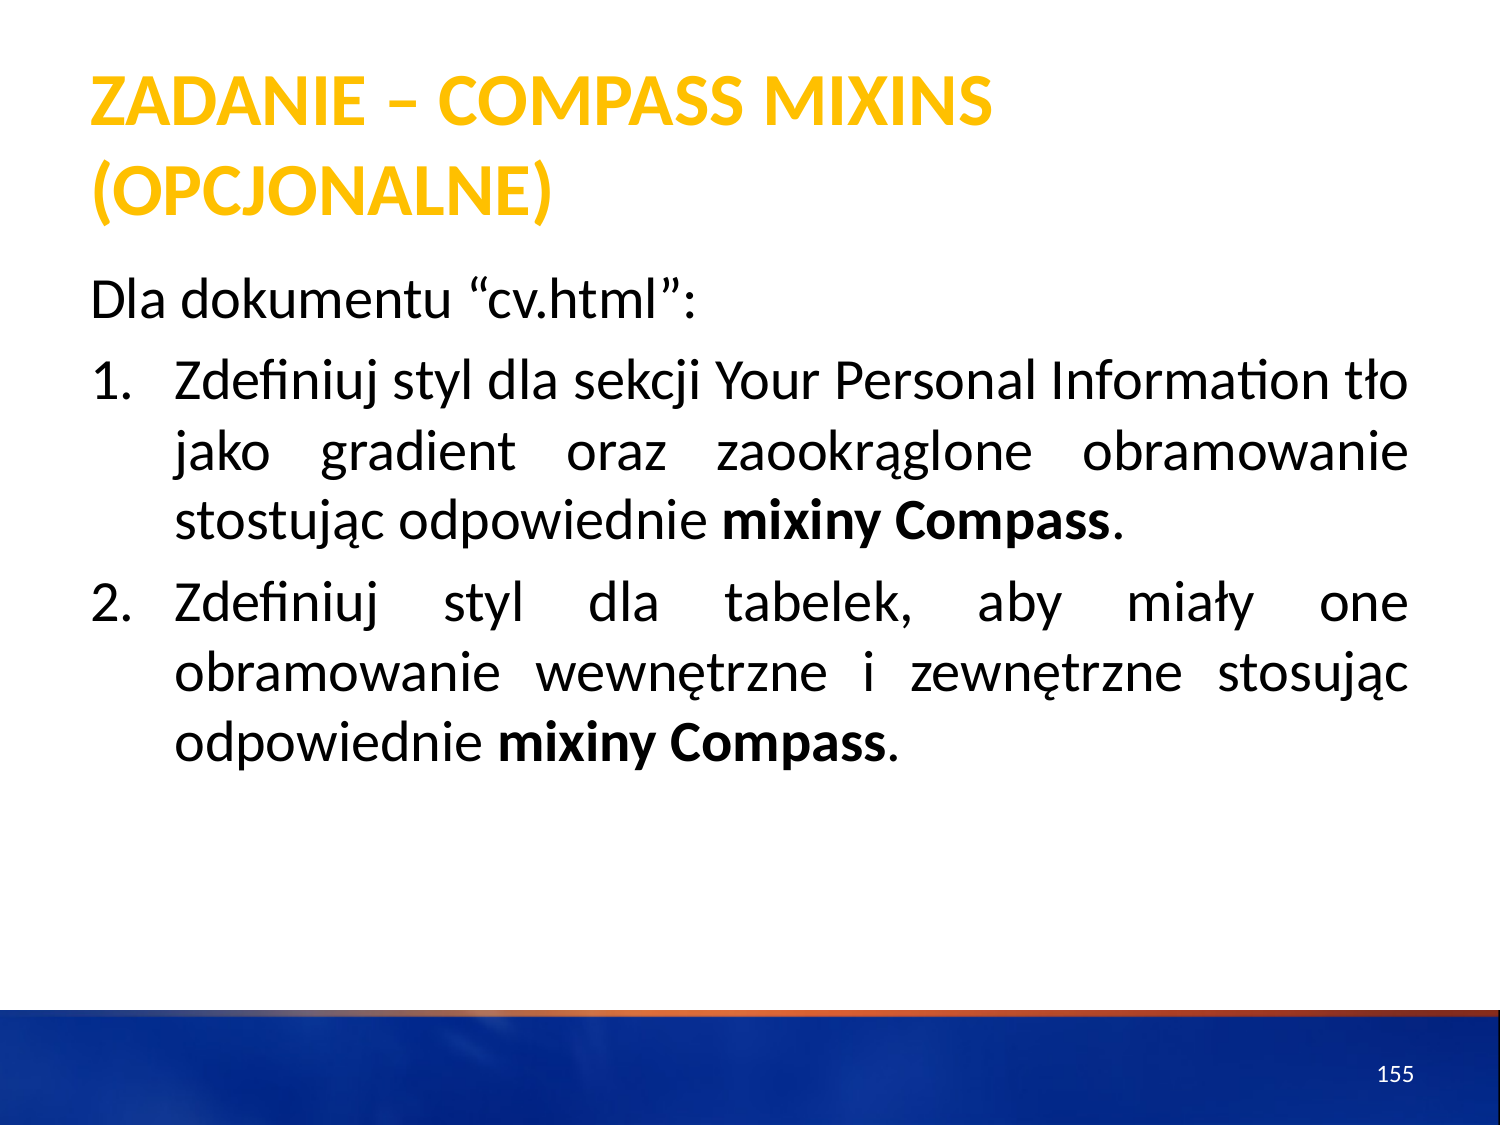

# ZADANIE – Compass mixins (opcjonalne)
Dla dokumentu “cv.html”:
Zdefiniuj styl dla sekcji Your Personal Information tło jako gradient oraz zaookrąglone obramowanie stostując odpowiednie mixiny Compass.
Zdefiniuj styl dla tabelek, aby miały one obramowanie wewnętrzne i zewnętrzne stosując odpowiednie mixiny Compass.

155